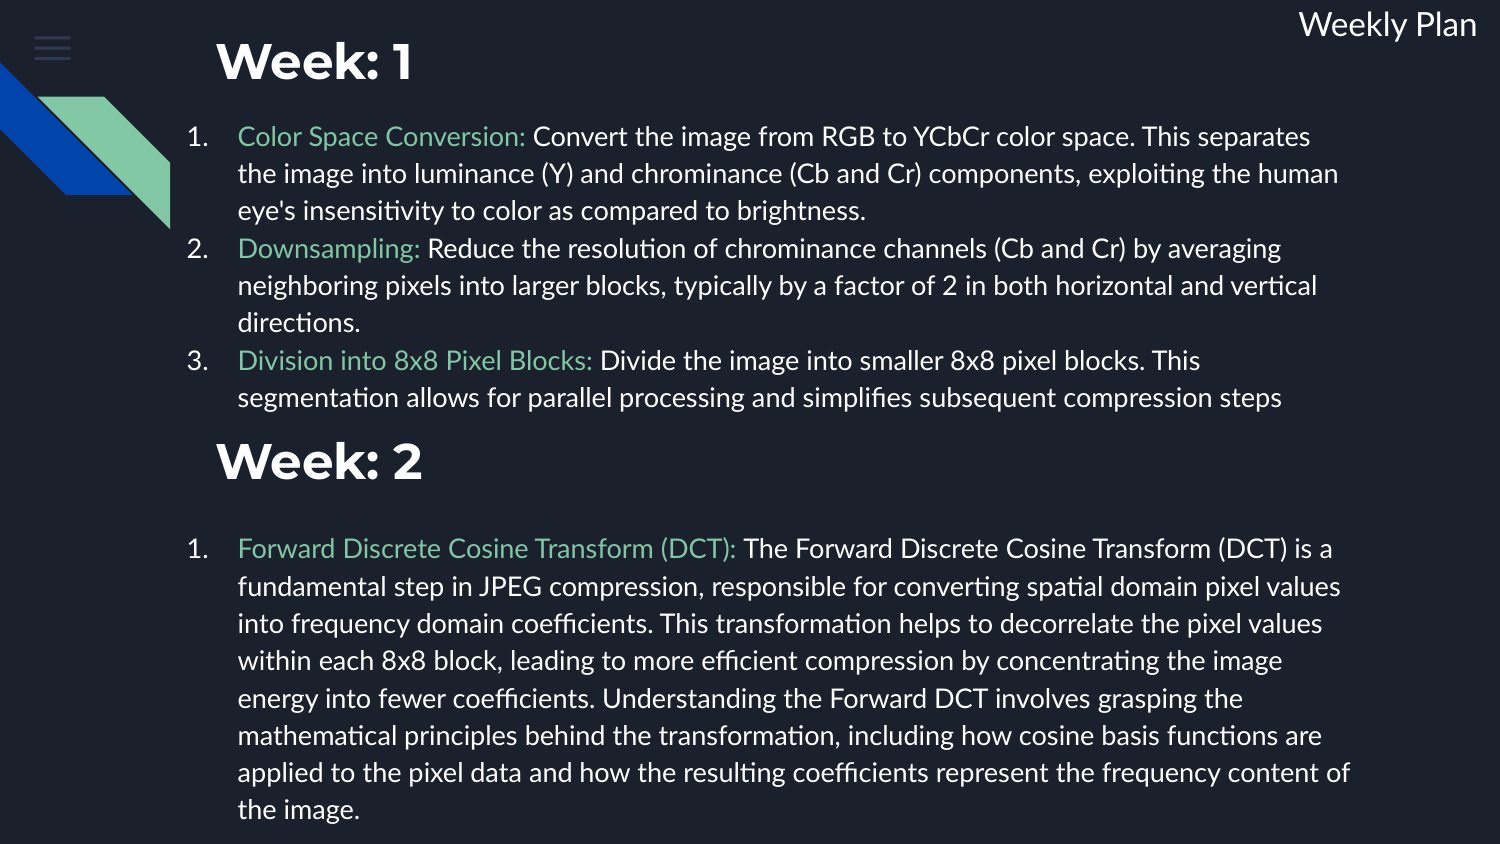

Weekly Plan
# Week: 1
Color Space Conversion: Convert the image from RGB to YCbCr color space. This separates the image into luminance (Y) and chrominance (Cb and Cr) components, exploiting the human eye's insensitivity to color as compared to brightness.
Downsampling: Reduce the resolution of chrominance channels (Cb and Cr) by averaging neighboring pixels into larger blocks, typically by a factor of 2 in both horizontal and vertical directions.
Division into 8x8 Pixel Blocks: Divide the image into smaller 8x8 pixel blocks. This segmentation allows for parallel processing and simplifies subsequent compression steps

Week: 2
Forward Discrete Cosine Transform (DCT): The Forward Discrete Cosine Transform (DCT) is a fundamental step in JPEG compression, responsible for converting spatial domain pixel values into frequency domain coefficients. This transformation helps to decorrelate the pixel values within each 8x8 block, leading to more efficient compression by concentrating the image energy into fewer coefficients. Understanding the Forward DCT involves grasping the mathematical principles behind the transformation, including how cosine basis functions are applied to the pixel data and how the resulting coefficients represent the frequency content of the image.